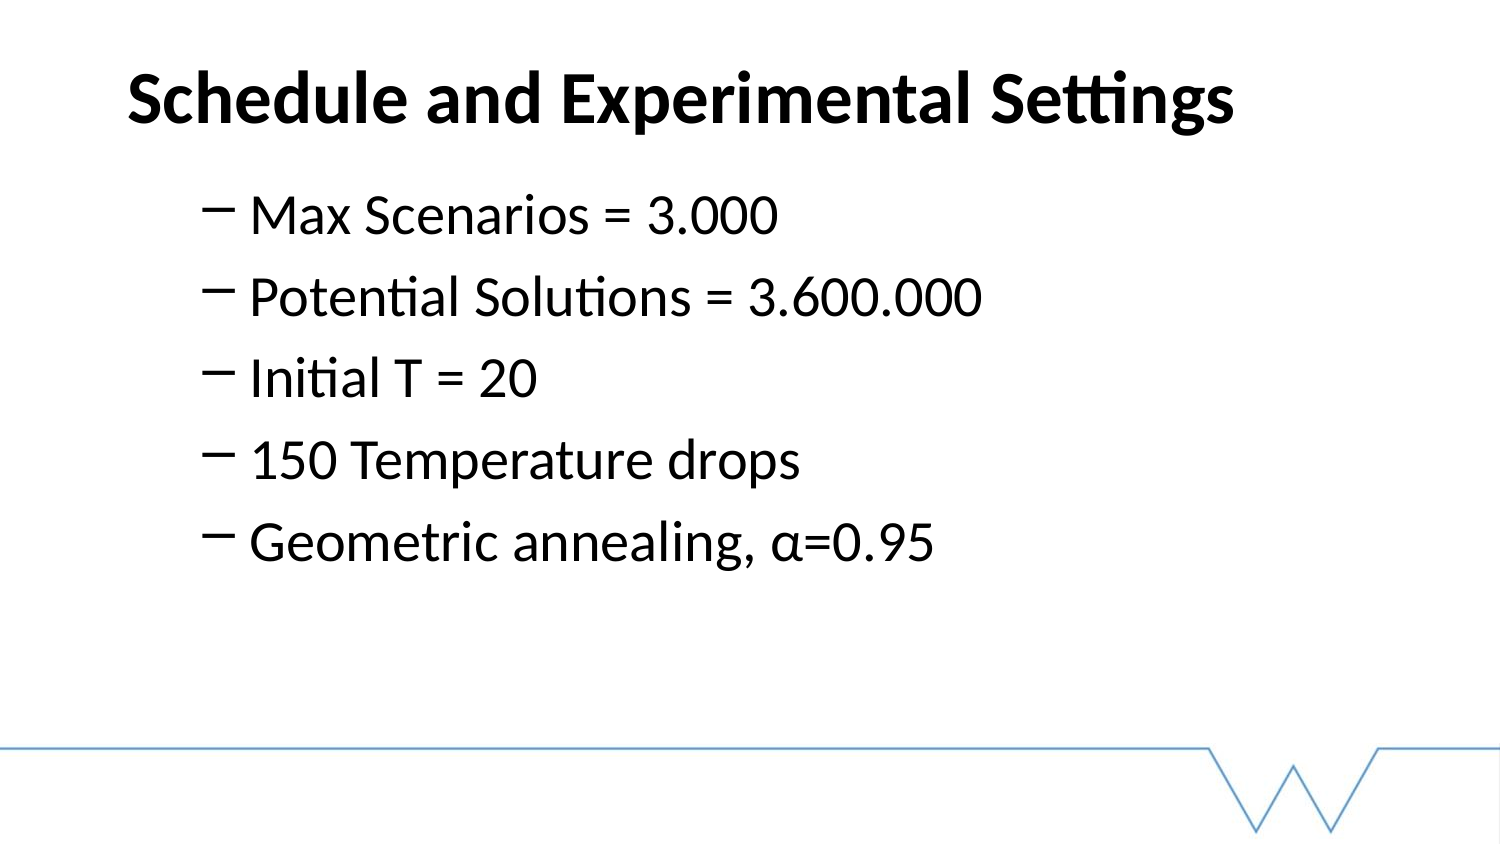

# Schedule and Experimental Settings
Max Scenarios = 3.000
Potential Solutions = 3.600.000
Initial T = 20
150 Temperature drops
Geometric annealing, α=0.95